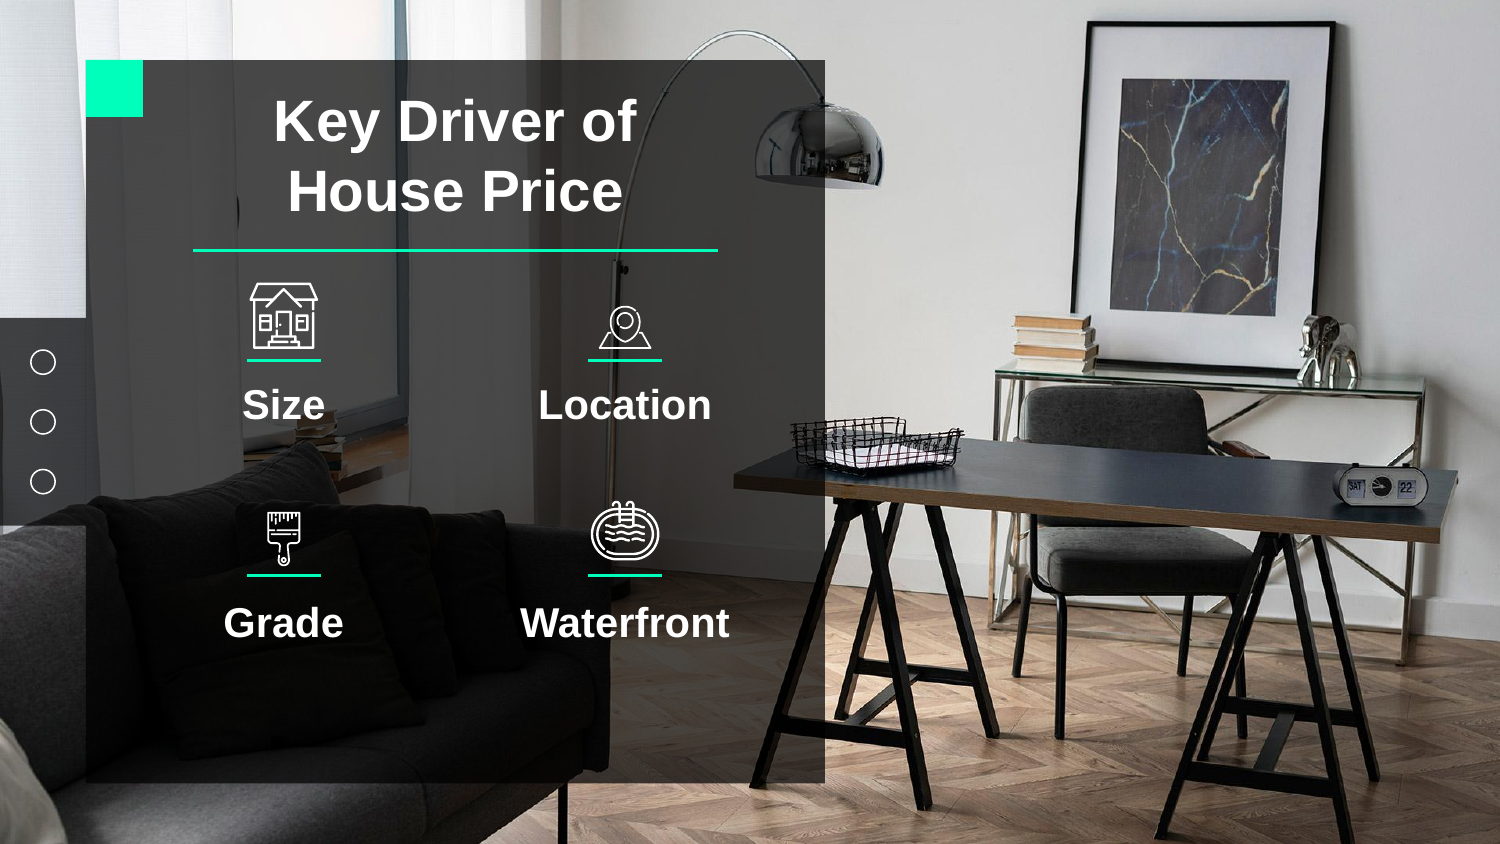

Key Driver of
House Price

# Size
Location

Grade
Waterfront